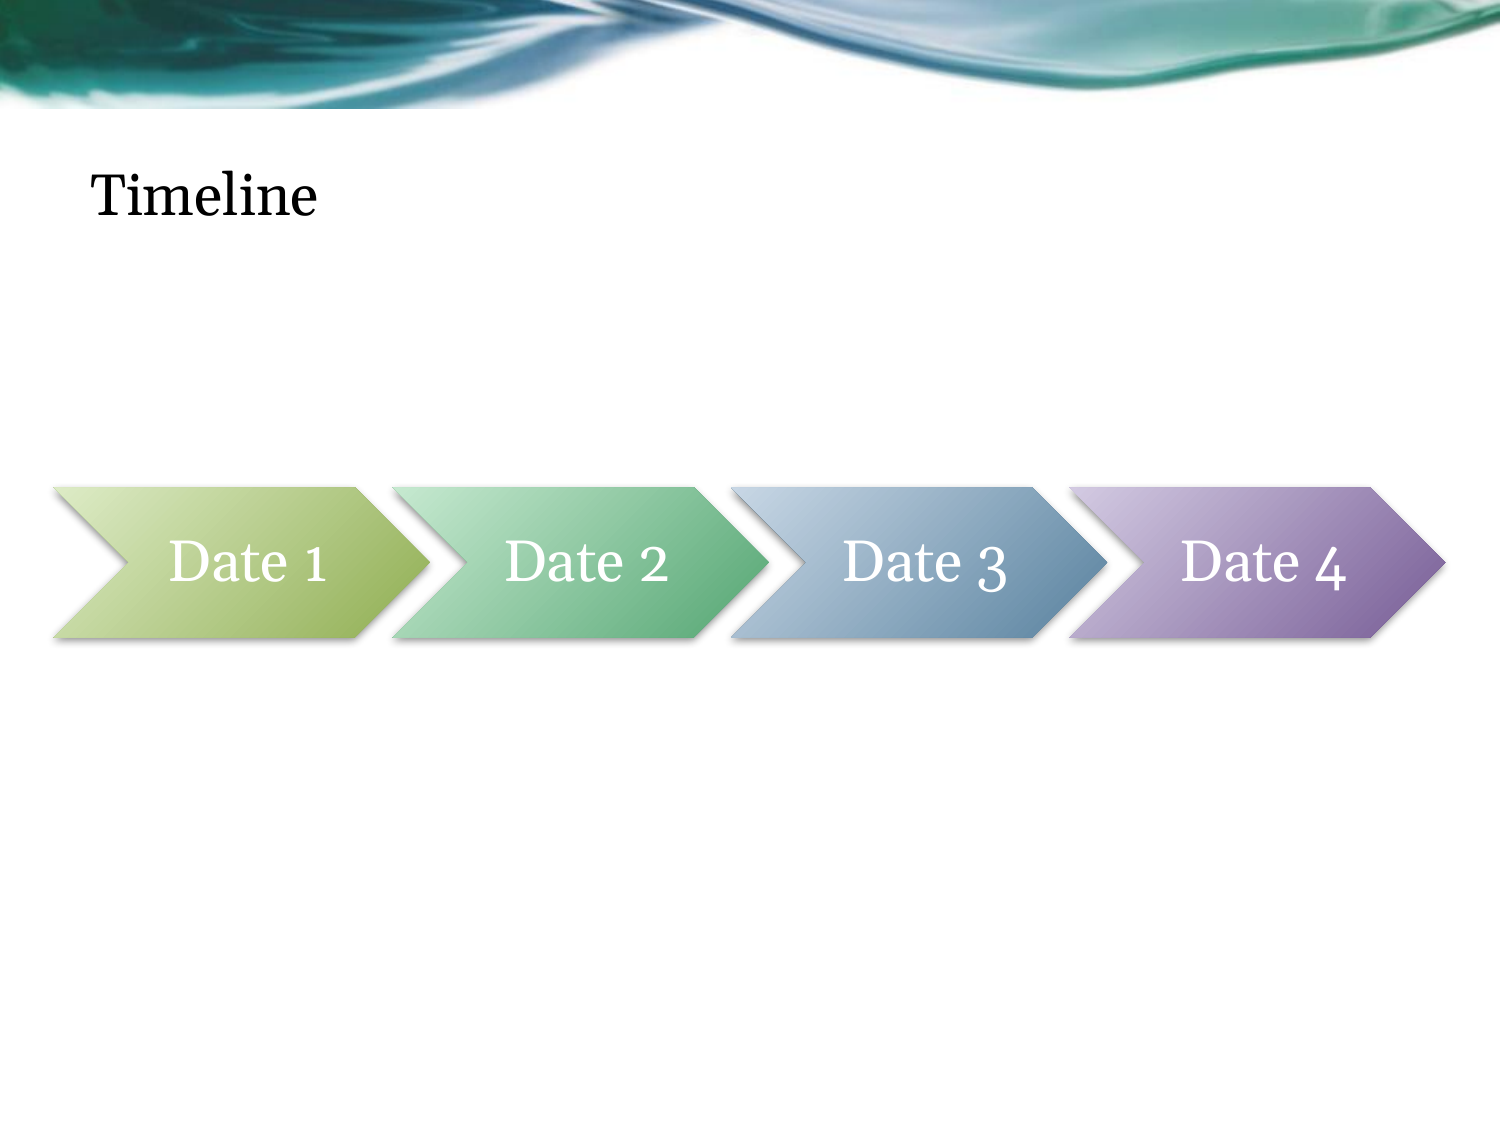

# Timeline
Date 1
Date 2
Date 3
Date 4